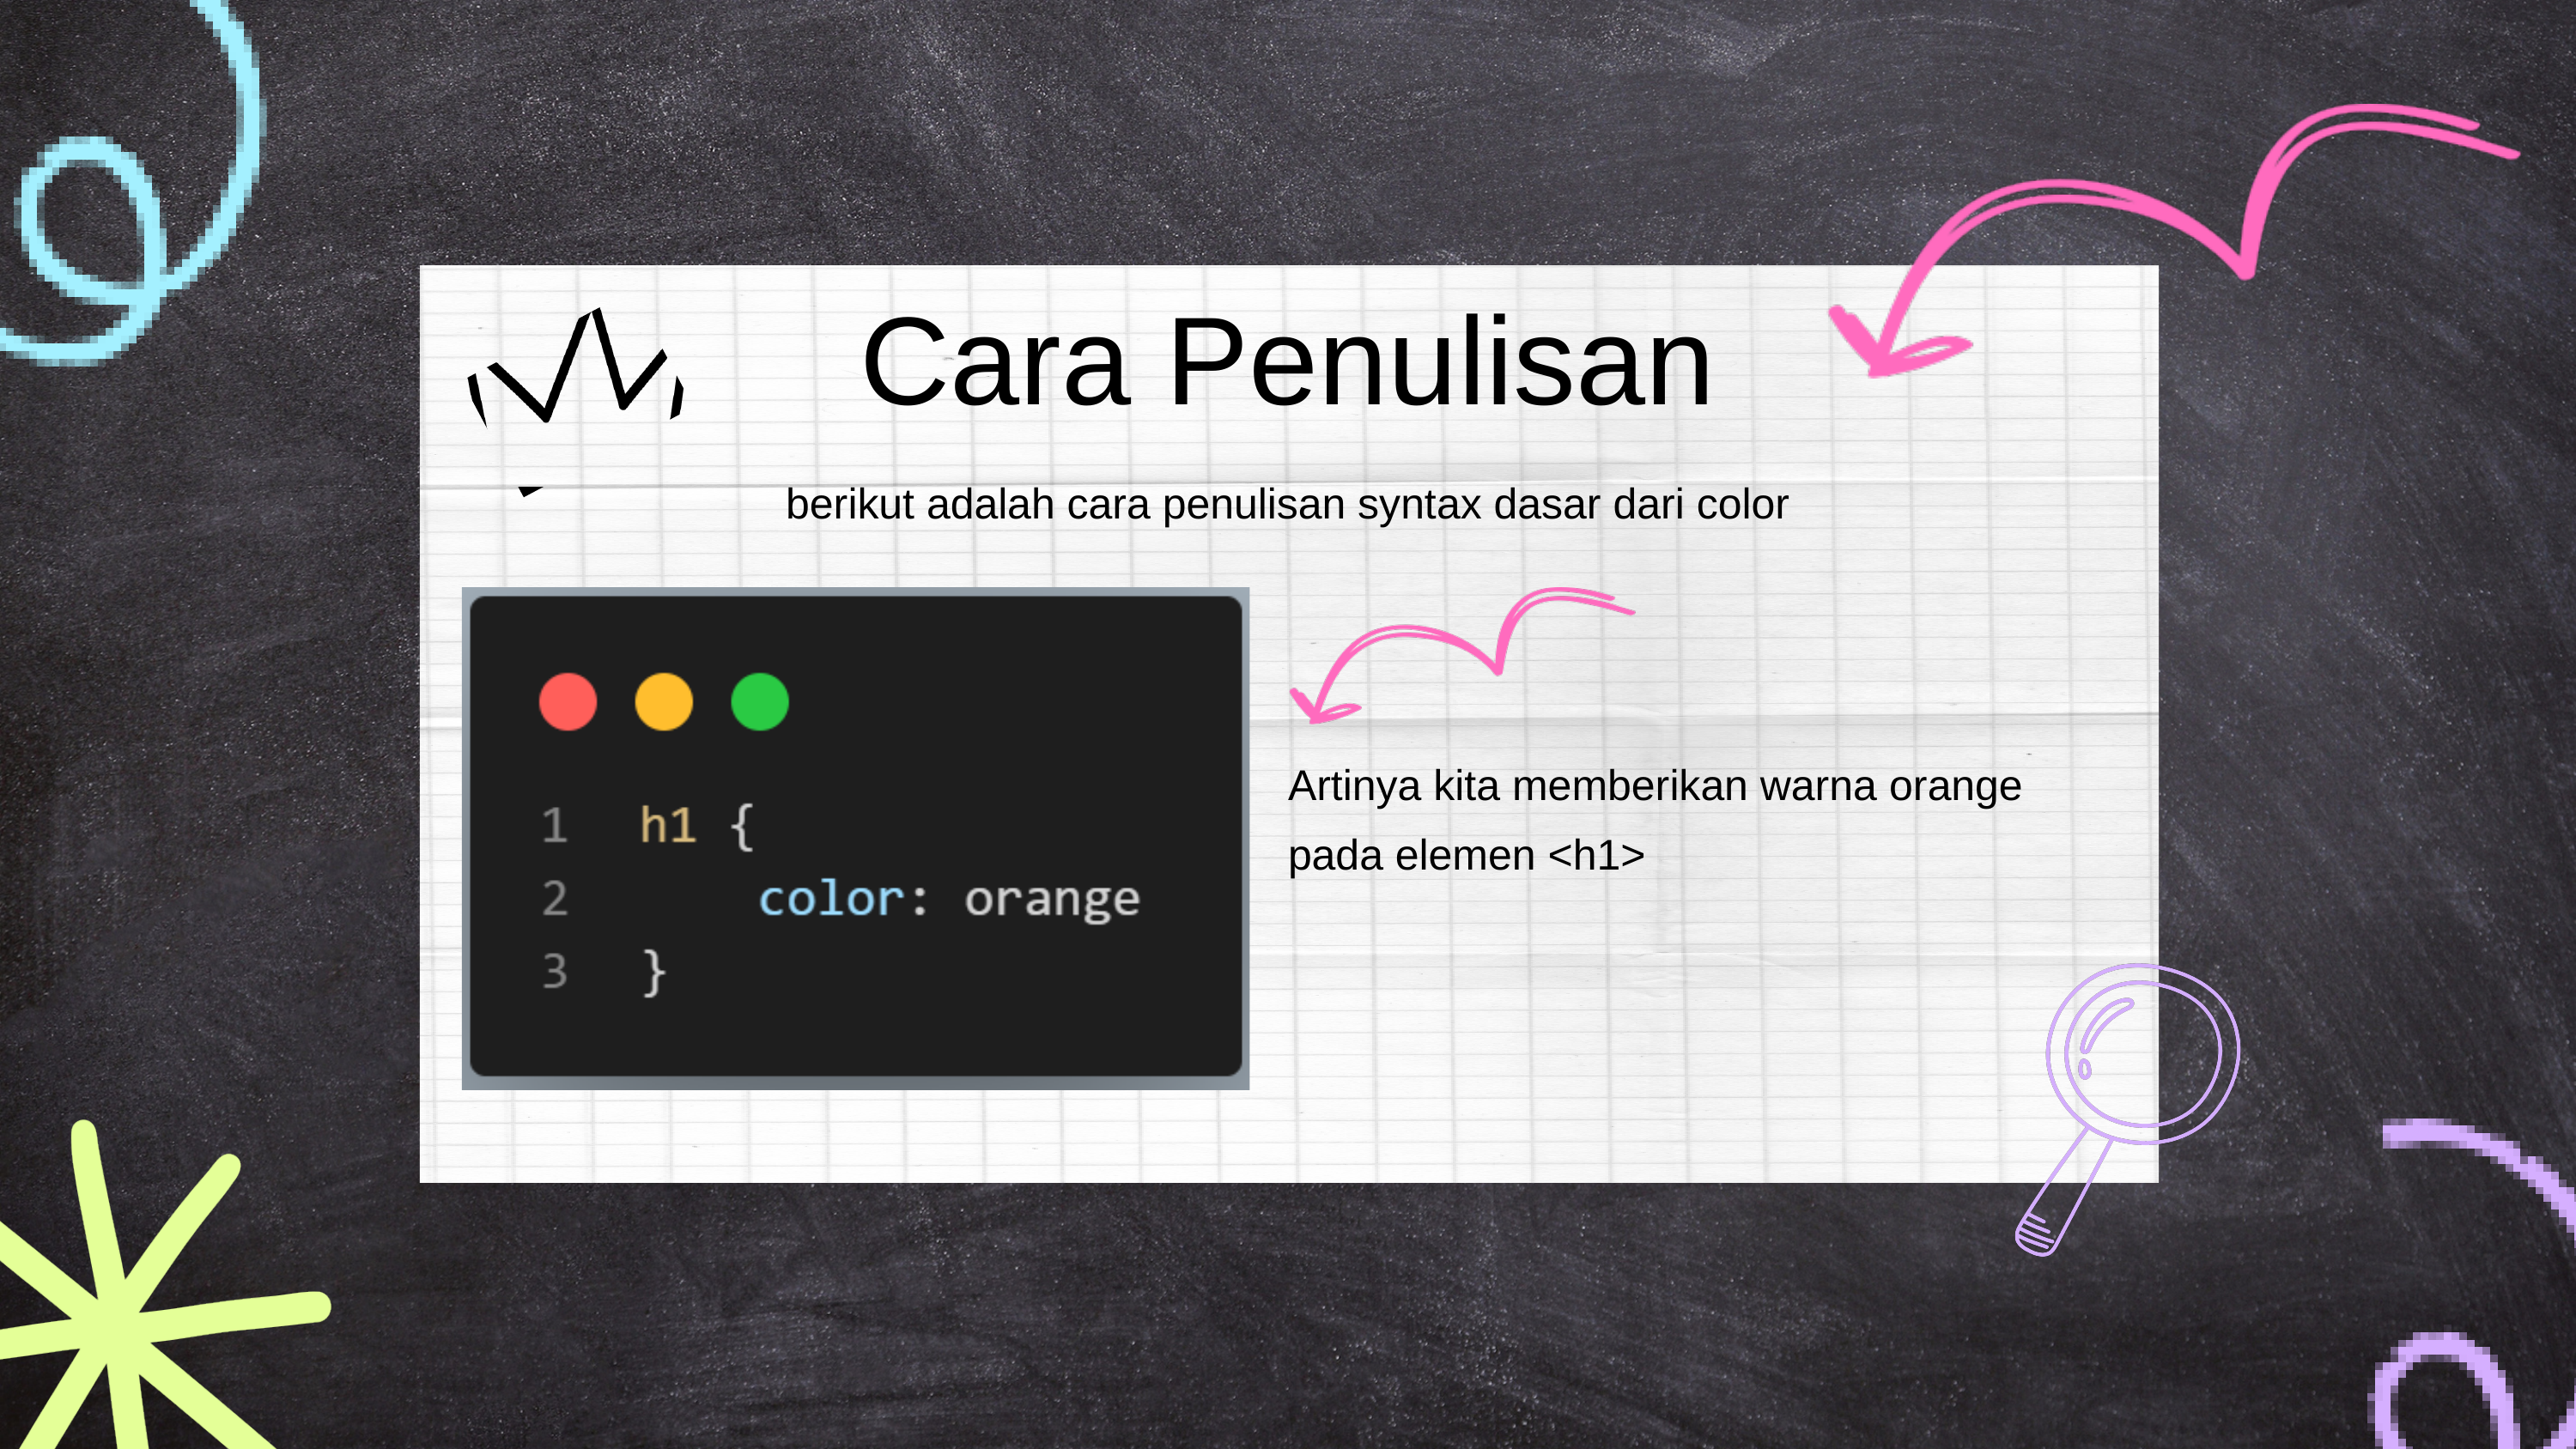

Cara Penulisan

berikut adalah cara penulisan syntax dasar dari color

Artinya kita memberikan warna orange pada elemen <h1>